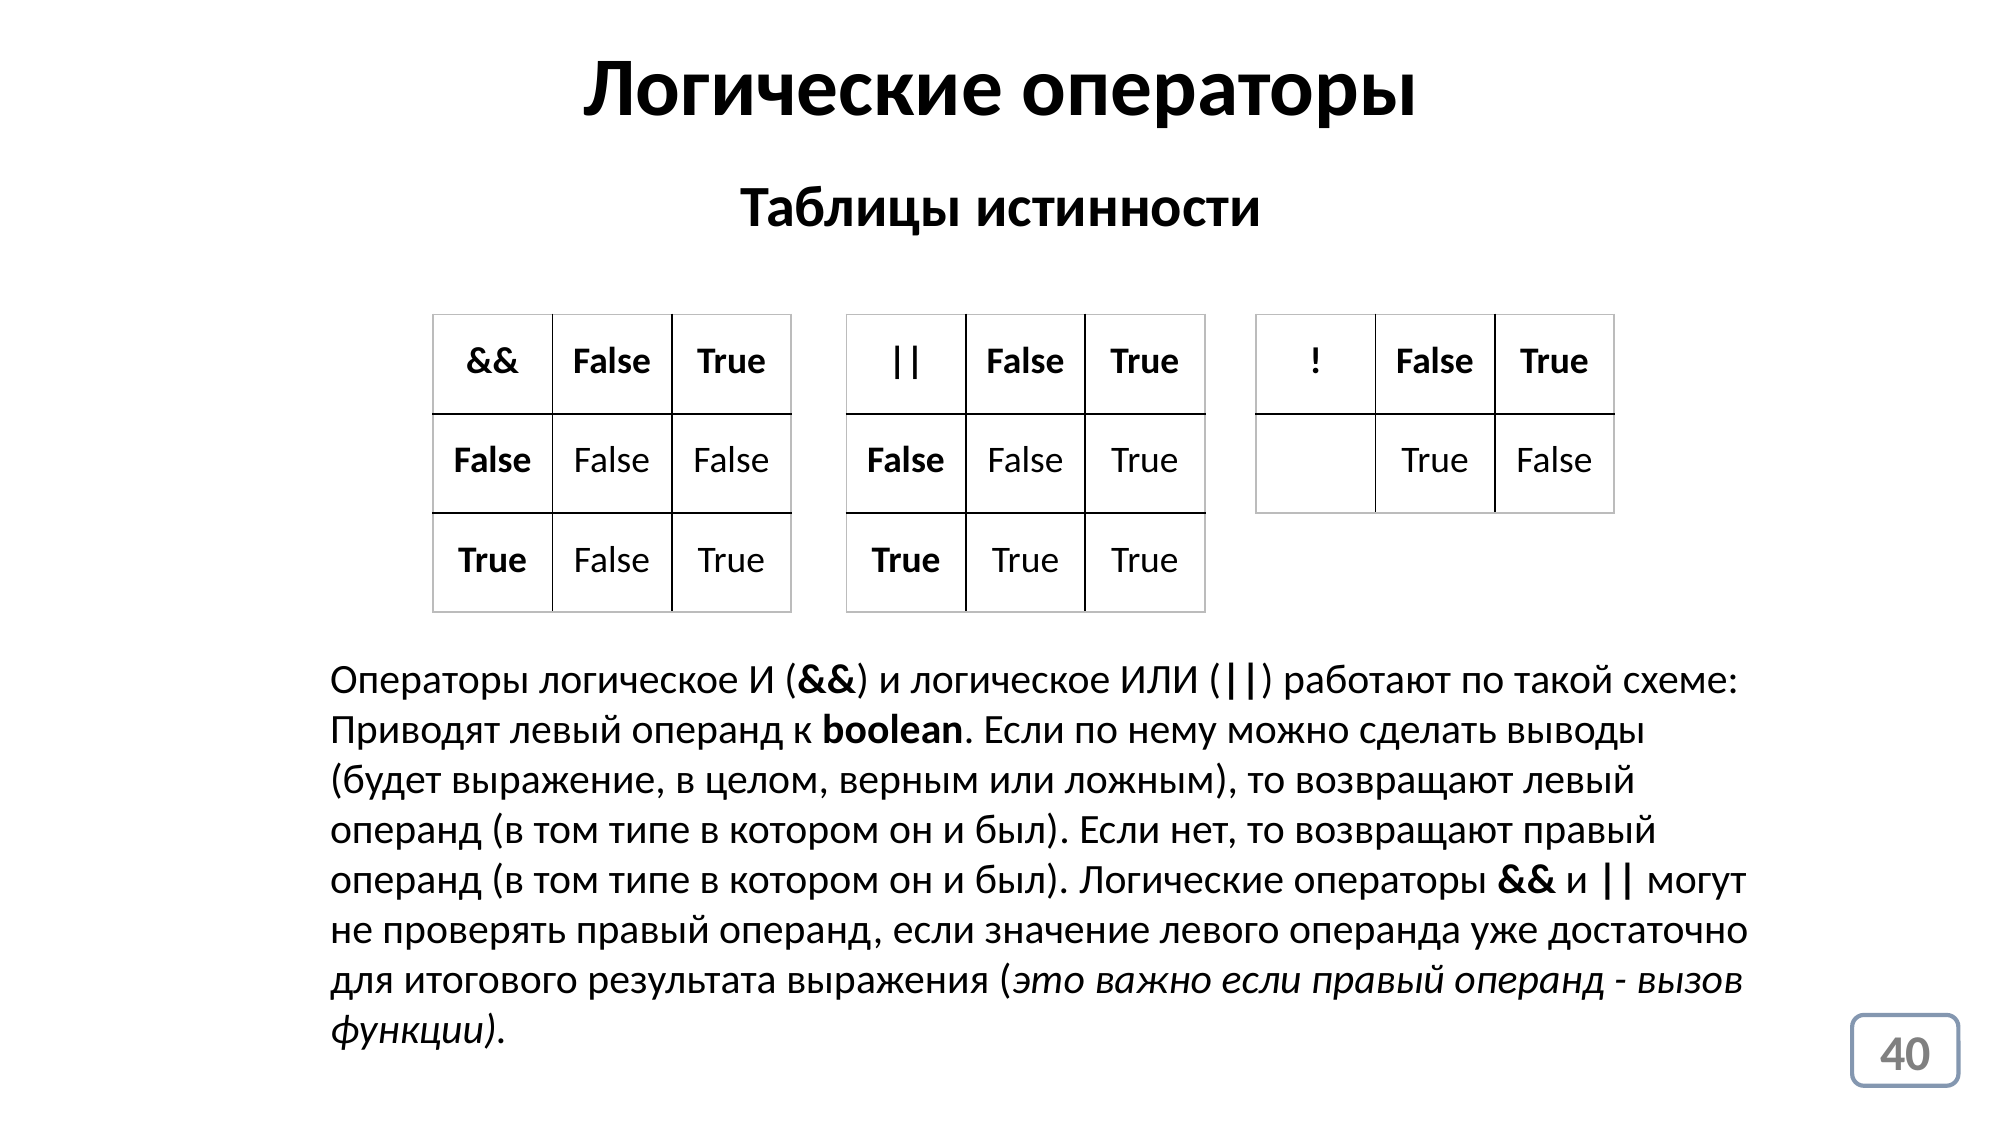

# Логические операторы
Таблицы истинности
| ! | False | True |
| --- | --- | --- |
|  | True | False |
| && | False | True |
| --- | --- | --- |
| False | False | False |
| True | False | True |
| || | False | True |
| --- | --- | --- |
| False | False | True |
| True | True | True |
Операторы логическое И (&&) и логическое ИЛИ (||) работают по такой схеме: Приводят левый операнд к boolean. Если по нему можно сделать выводы (будет выражение, в целом, верным или ложным), то возвращают левый операнд (в том типе в котором он и был). Если нет, то возвращают правый операнд (в том типе в котором он и был). Логические операторы && и || могут не проверять правый операнд, если значение левого операнда уже достаточно для итогового результата выражения (это важно если правый операнд - вызов функции).
40